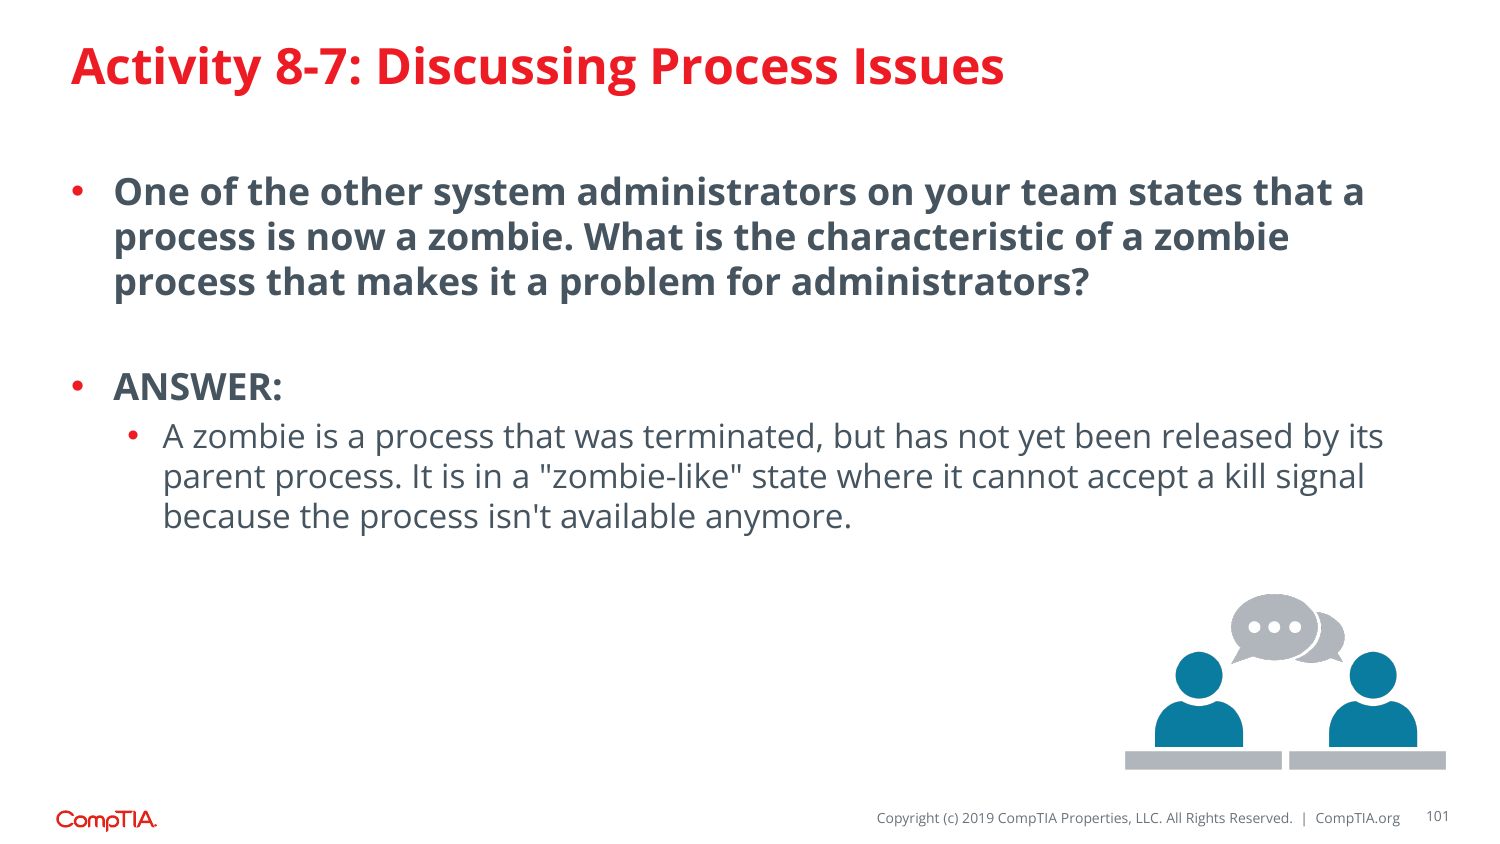

# Activity 8-7: Discussing Process Issues
One of the other system administrators on your team states that a process is now a zombie. What is the characteristic of a zombie process that makes it a problem for administrators?

ANSWER:
A zombie is a process that was terminated, but has not yet been released by its parent process. It is in a "zombie-like" state where it cannot accept a kill signal because the process isn't available anymore.

101